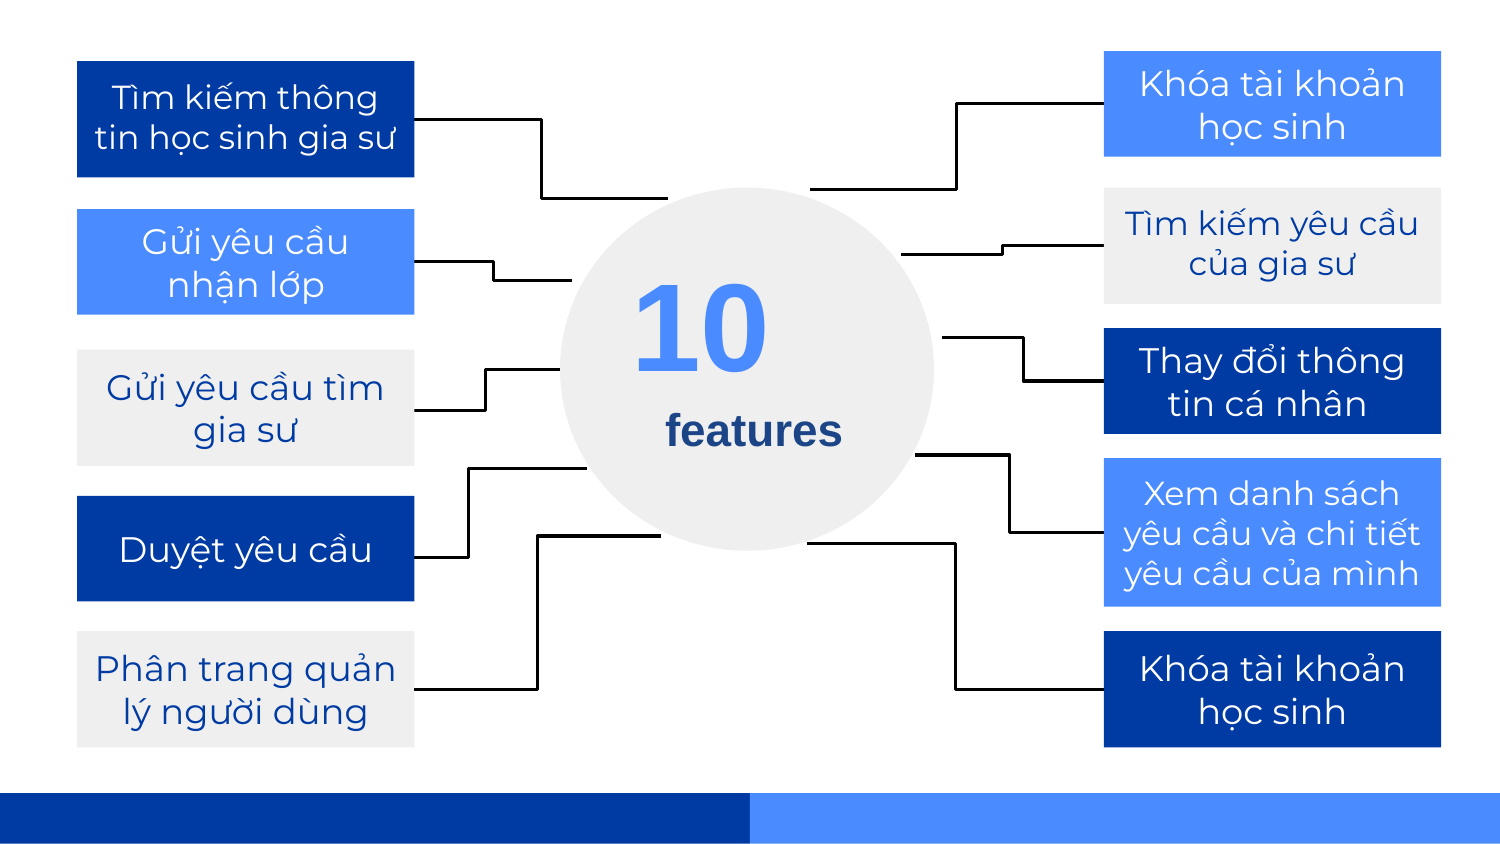

Khóa tài khoản học sinh

Tìm kiếm thông tin học sinh gia sư
Tìm kiếm yêu cầu của gia sư
10
 features

Gửi yêu cầu nhận lớp
Thay đổi thông tin cá nhân
Gửi yêu cầu tìm gia sư
Xem danh sách yêu cầu và chi tiết yêu cầu của mình
Duyệt yêu cầu
Phân trang quản lý người dùng
Khóa tài khoản học sinh